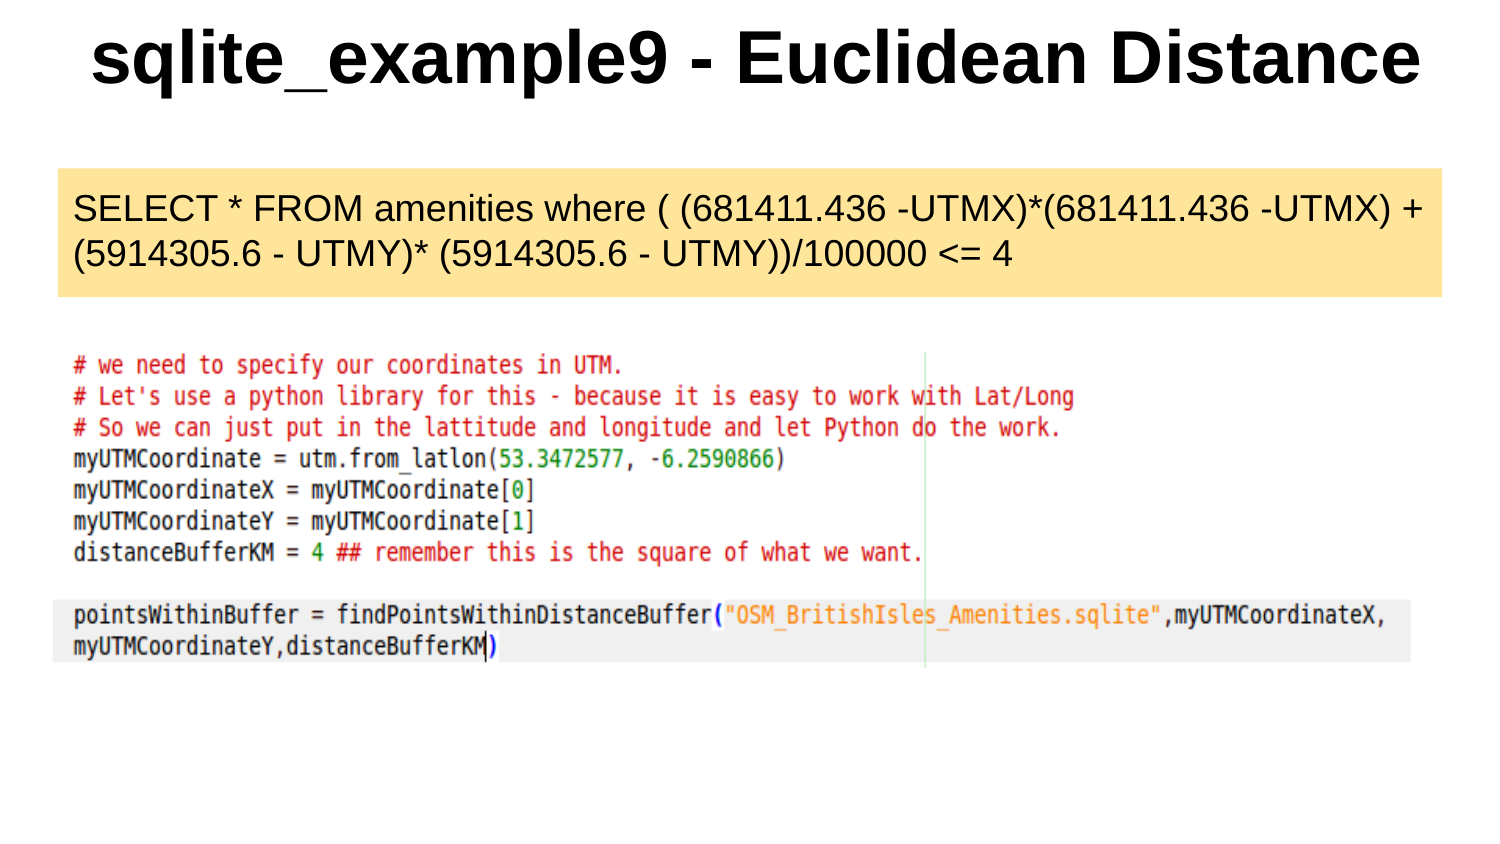

# sqlite_example9 - Euclidean Distance
SELECT * FROM amenities where ( (681411.436 -UTMX)*(681411.436 -UTMX) + (5914305.6 - UTMY)* (5914305.6 - UTMY))/100000 <= 4